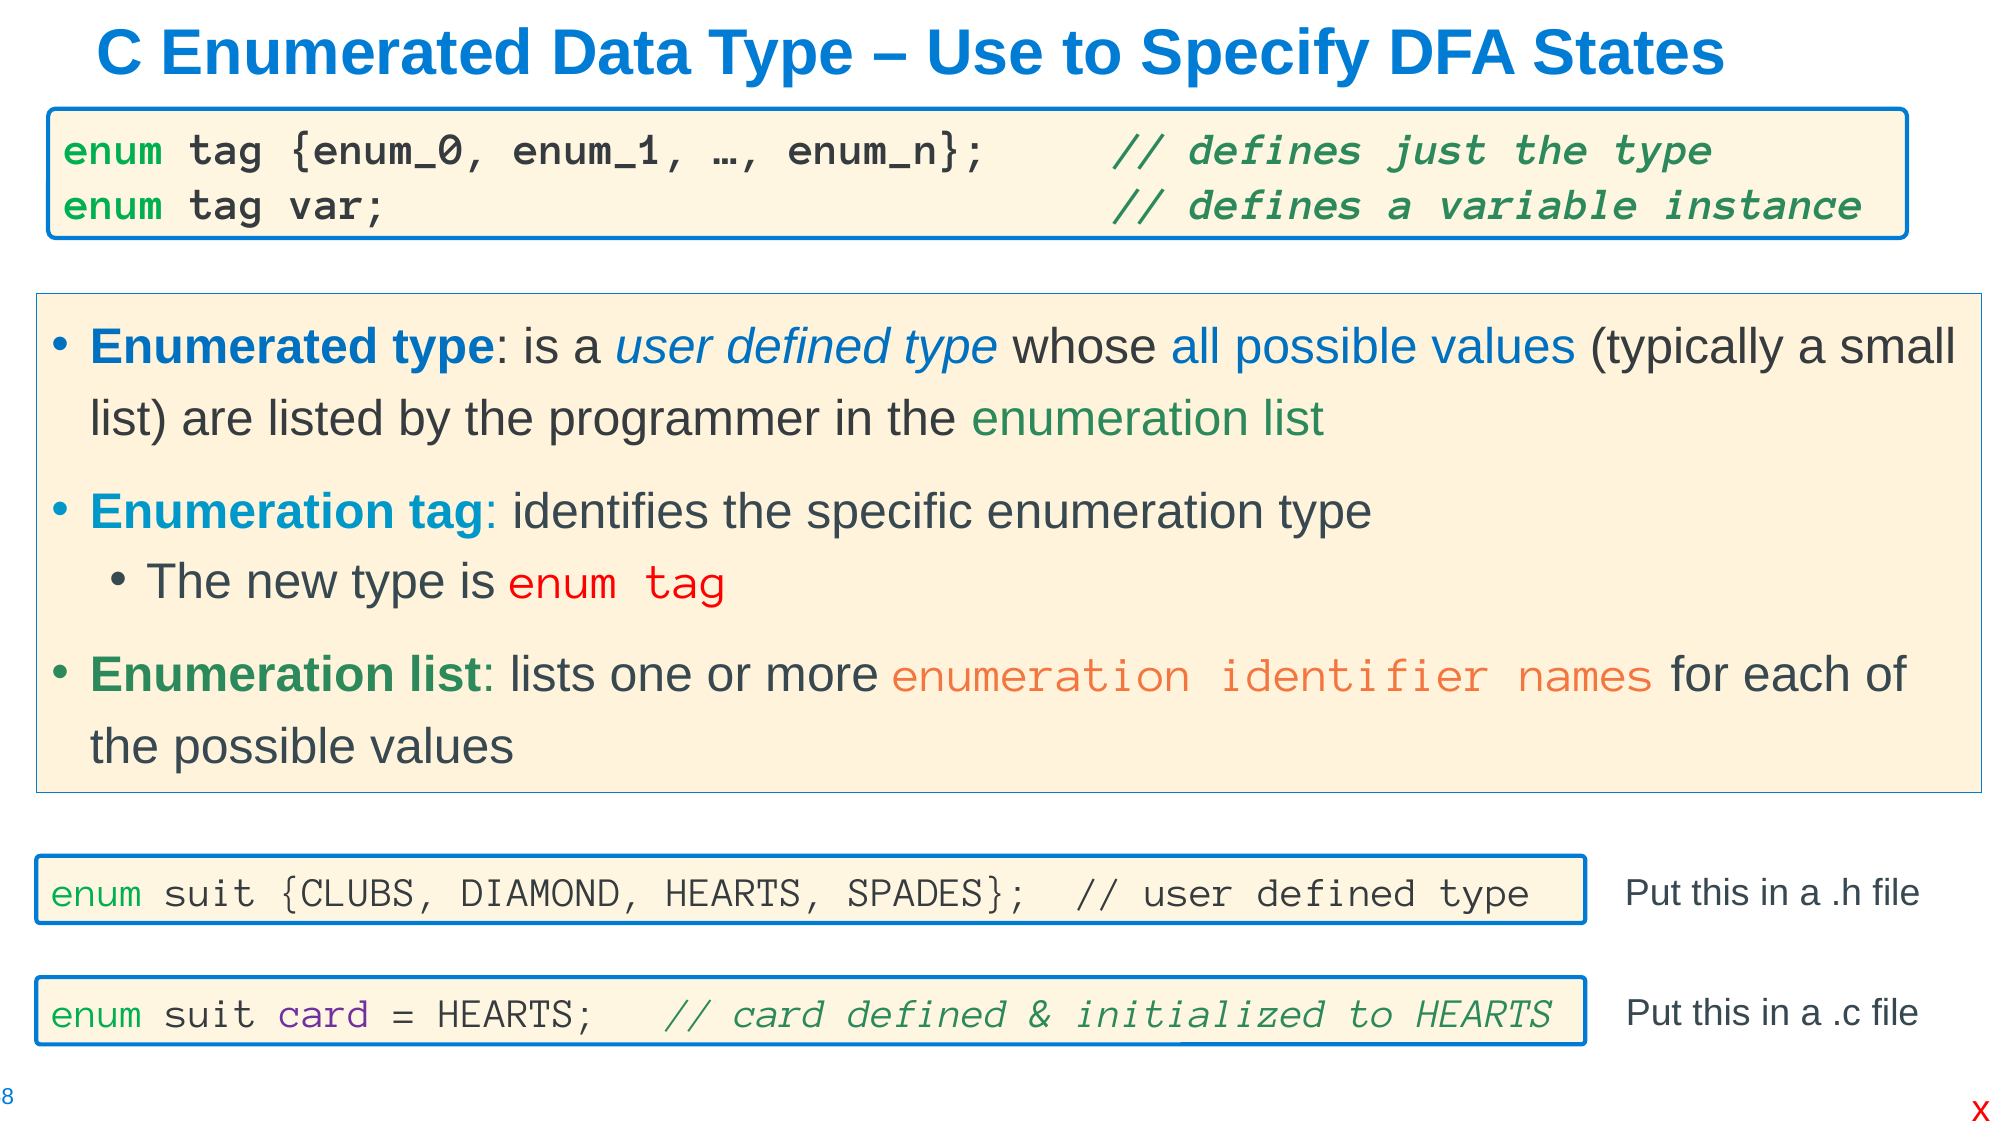

# C Enumerated Data Type – Use to Specify DFA States
enum tag {enum_0, enum_1, …, enum_n};     // defines just the type
enum tag var;					// defines a variable instance
Enumerated type: is a user defined type whose all possible values (typically a small list) are listed by the programmer in the enumeration list
Enumeration tag: identifies the specific enumeration type
The new type is enum tag
Enumeration list: lists one or more enumeration identifier names for each of the possible values
enum suit {CLUBS, DIAMOND, HEARTS, SPADES};  // user defined type
Put this in a .h file
enum suit card = HEARTS;   // card defined & initialized to HEARTS
Put this in a .c file
x